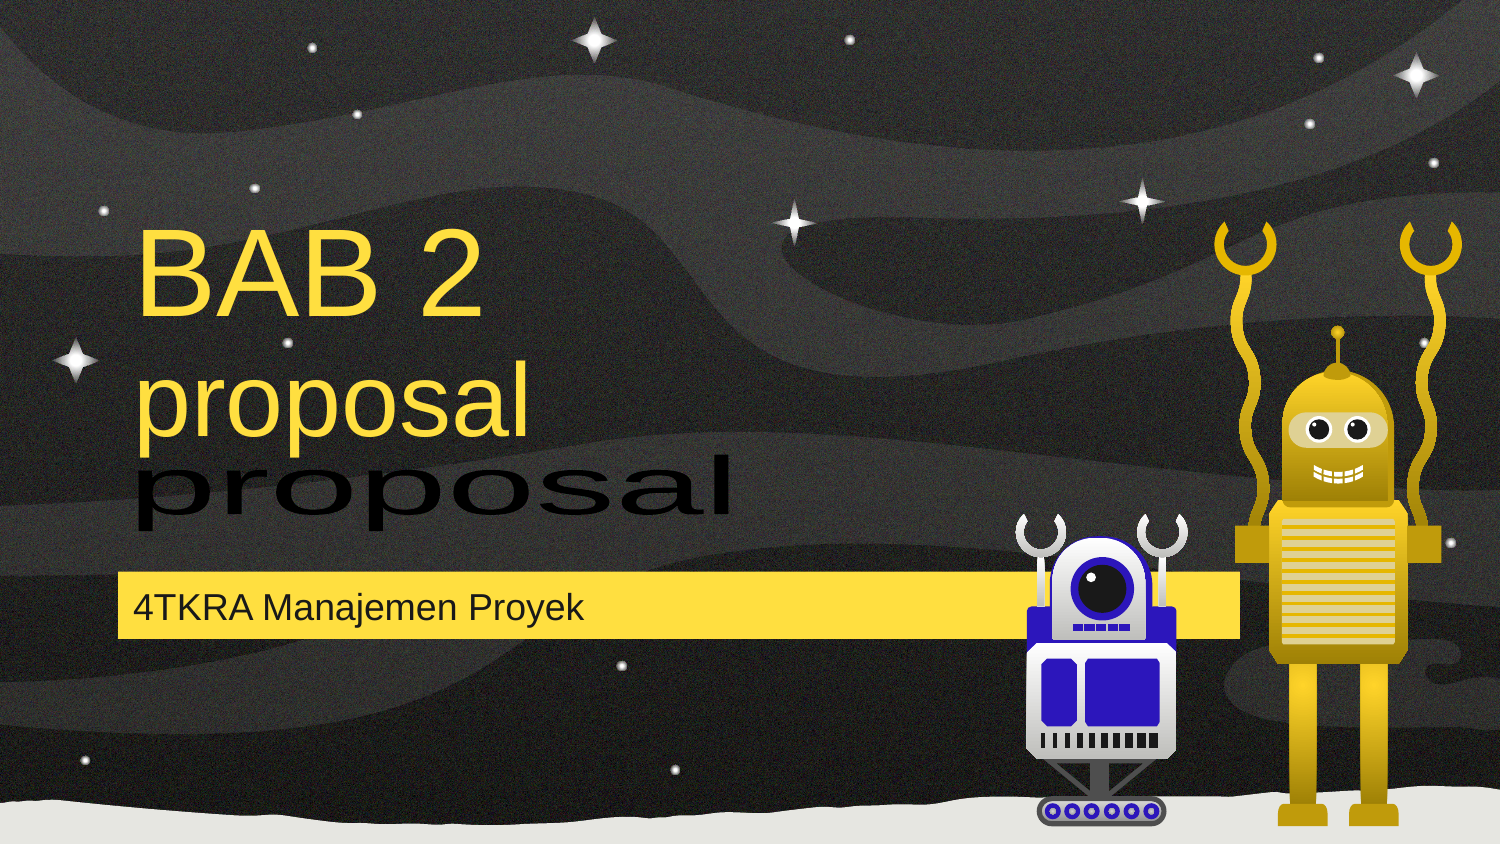

BAB 2

# proposal

proposal

4TKRA Manajemen Proyek